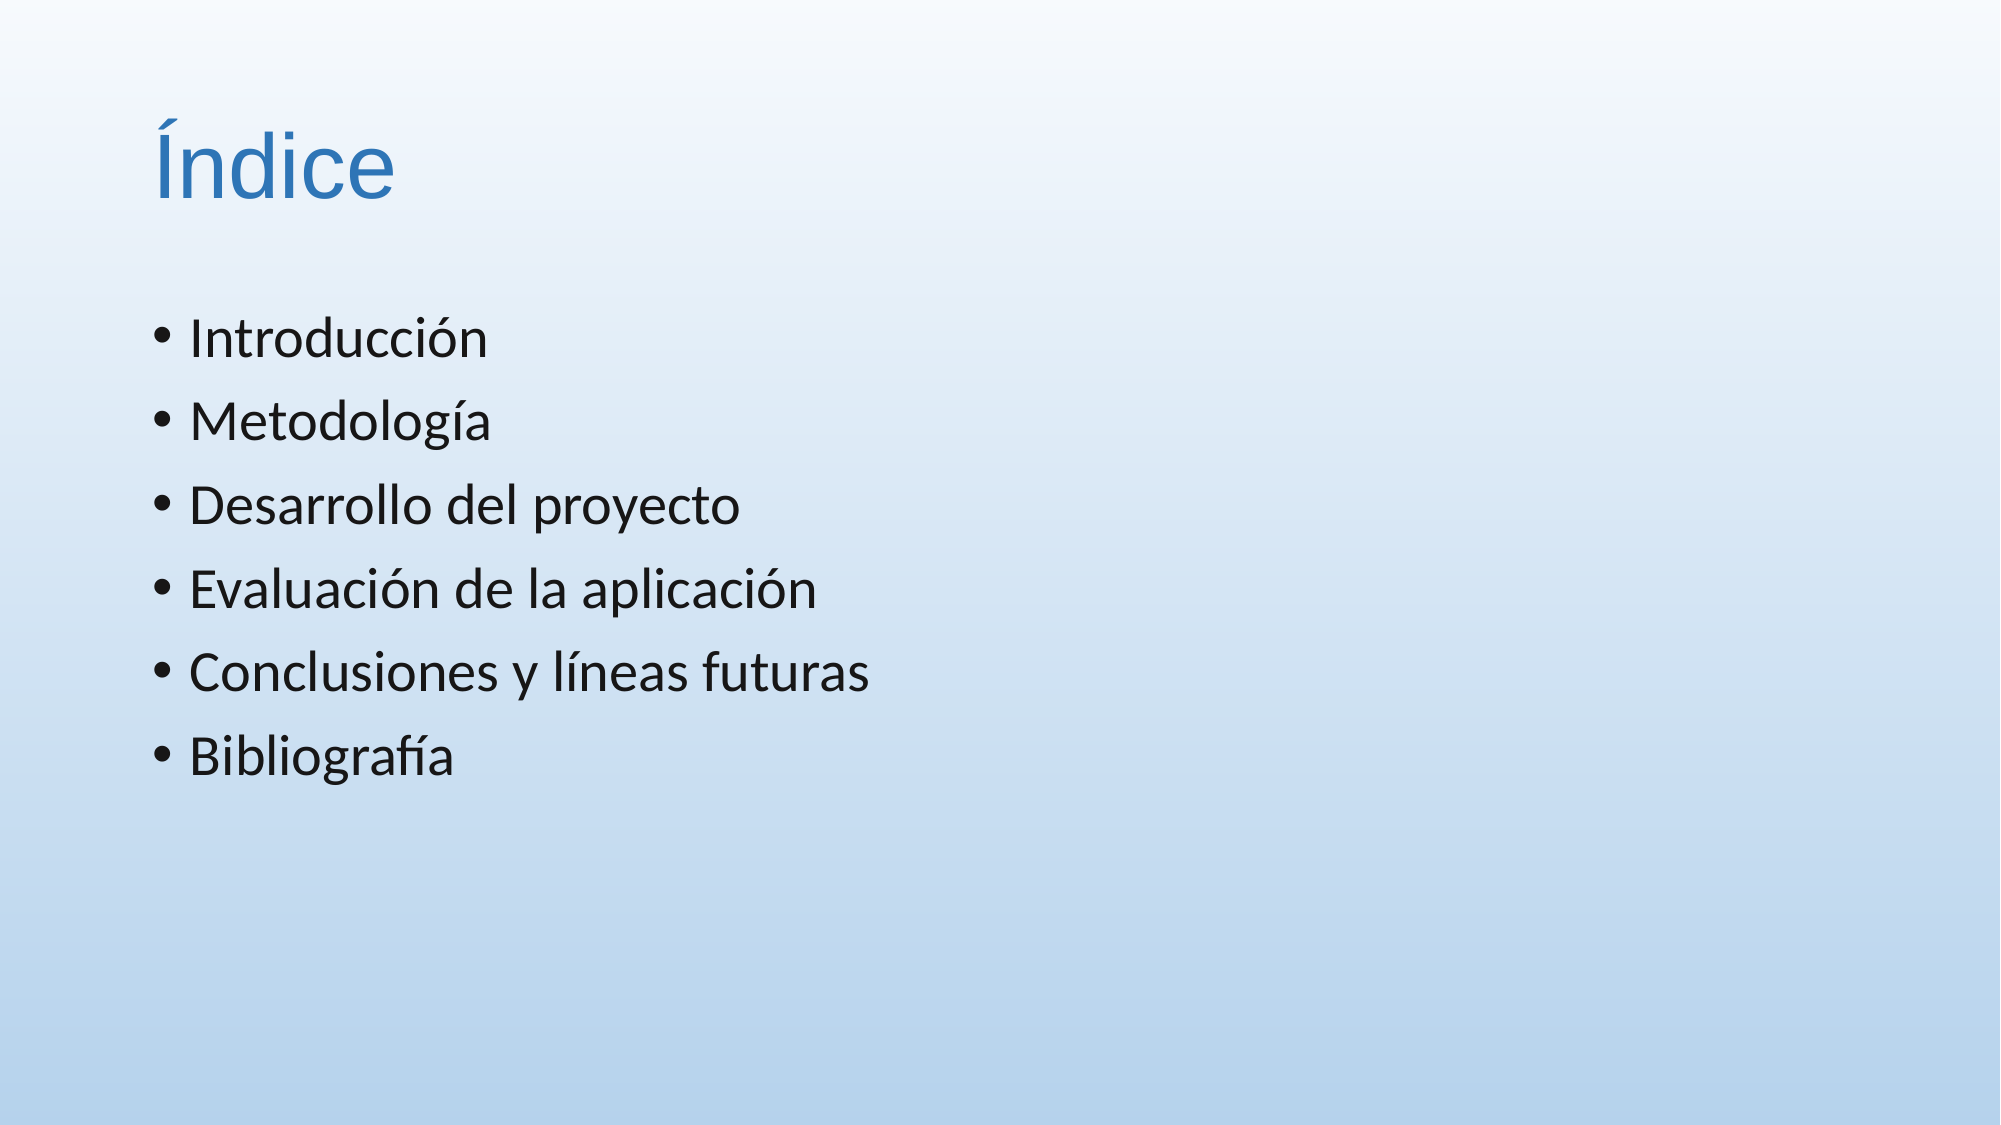

# Índice
Introducción
Metodología
Desarrollo del proyecto
Evaluación de la aplicación
Conclusiones y líneas futuras
Bibliografía